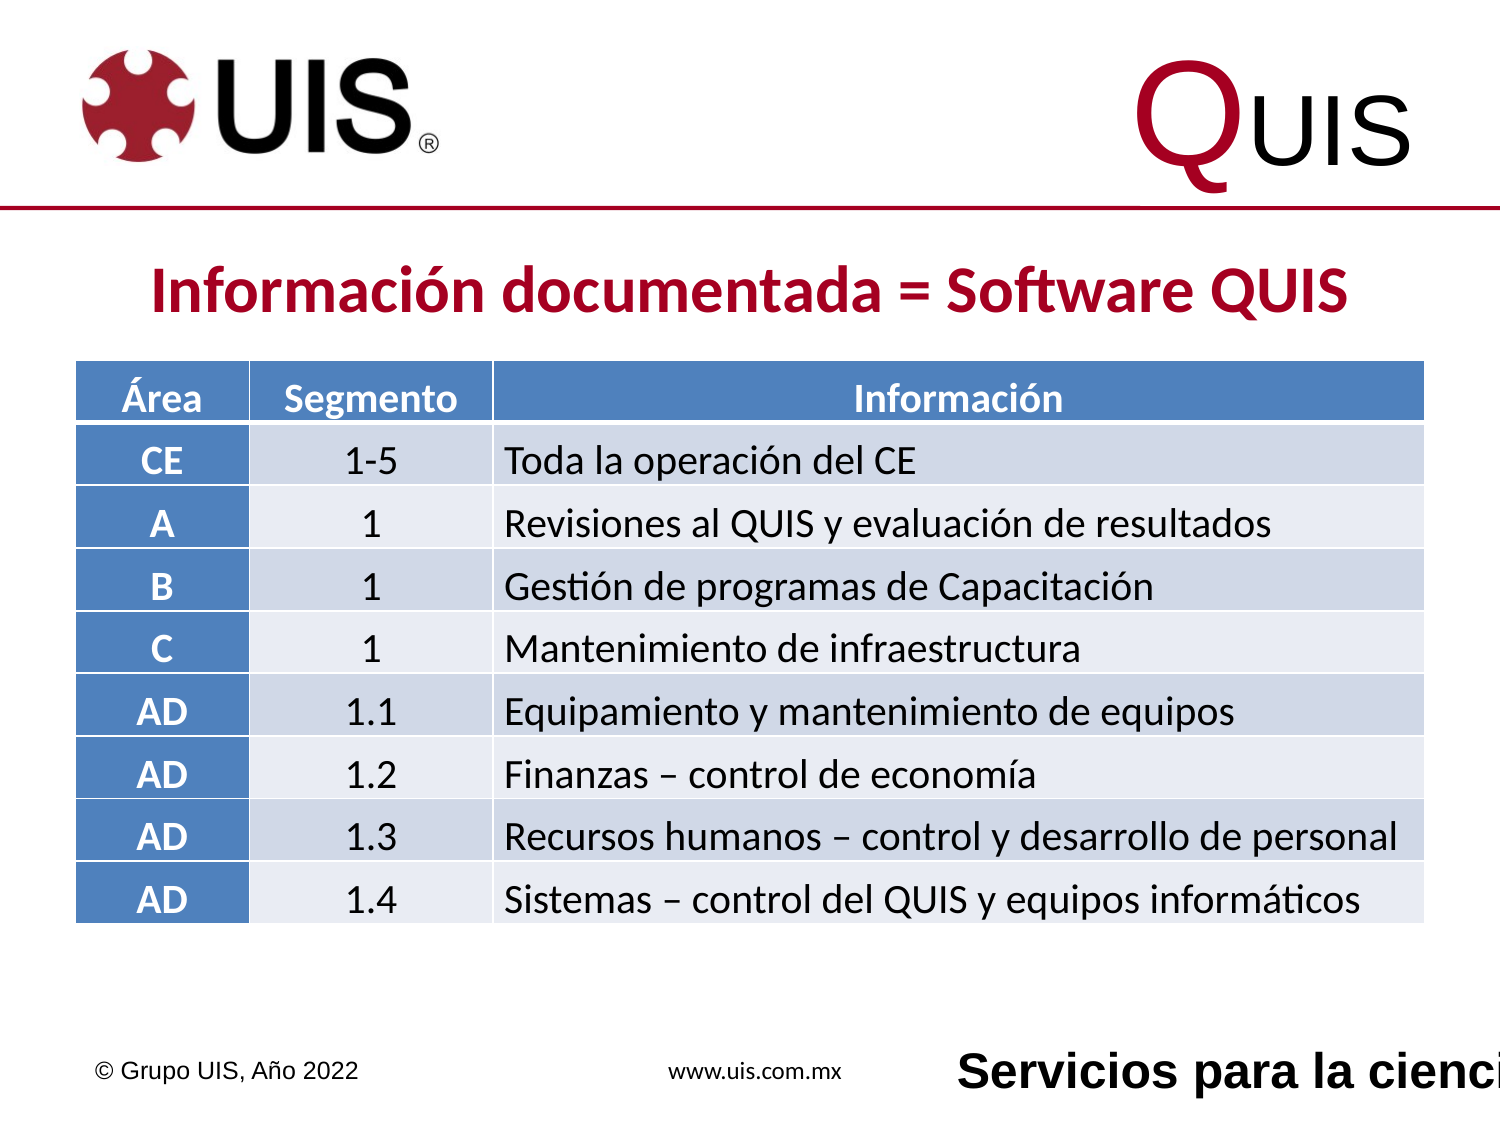

Información documentada = Software QUIS
| Área | Segmento | Información |
| --- | --- | --- |
| CE | 1-5 | Toda la operación del CE |
| A | 1 | Revisiones al QUIS y evaluación de resultados |
| B | 1 | Gestión de programas de Capacitación |
| C | 1 | Mantenimiento de infraestructura |
| AD | 1.1 | Equipamiento y mantenimiento de equipos |
| AD | 1.2 | Finanzas – control de economía |
| AD | 1.3 | Recursos humanos – control y desarrollo de personal |
| AD | 1.4 | Sistemas – control del QUIS y equipos informáticos |